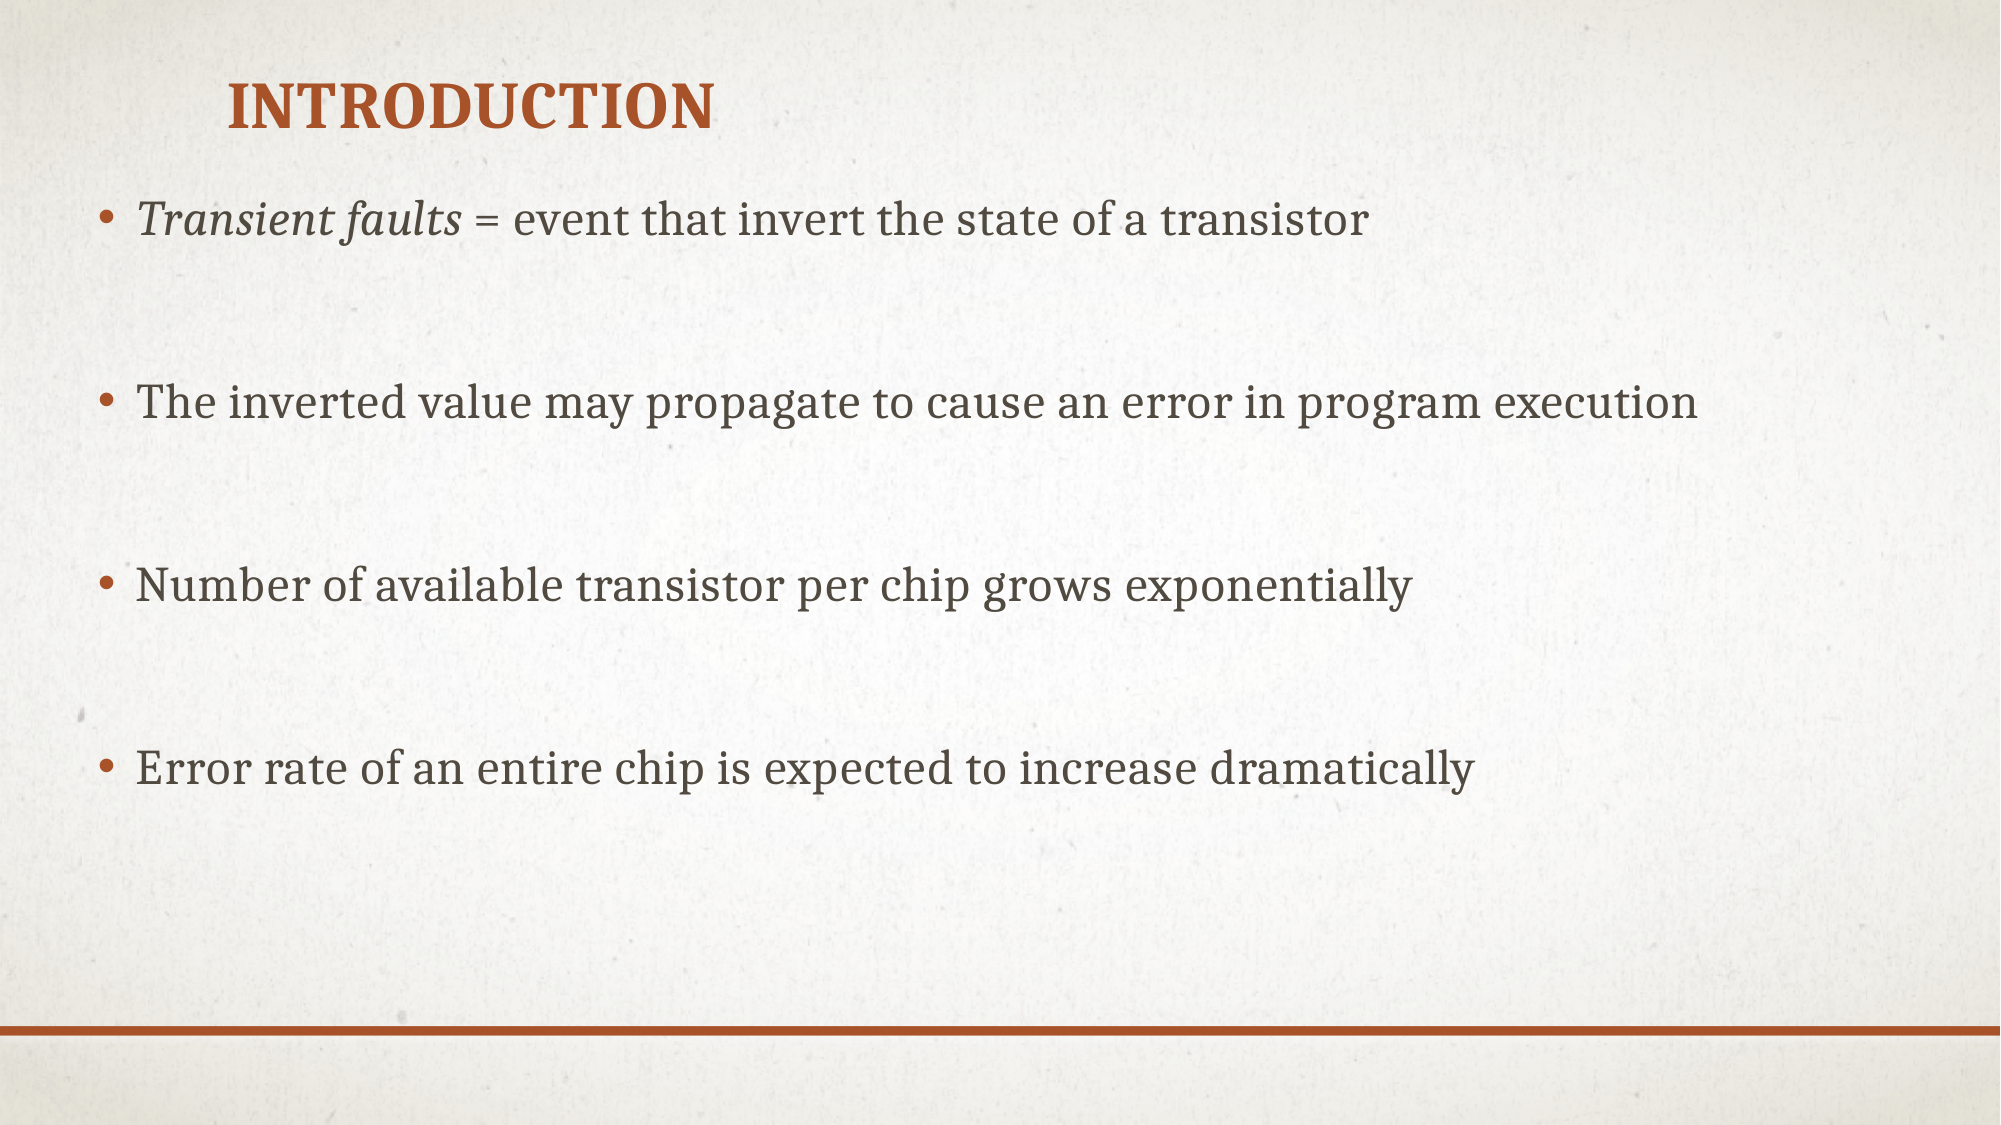

# Introduction
Transient faults = event that invert the state of a transistor

The inverted value may propagate to cause an error in program execution

Number of available transistor per chip grows exponentially

Error rate of an entire chip is expected to increase dramatically